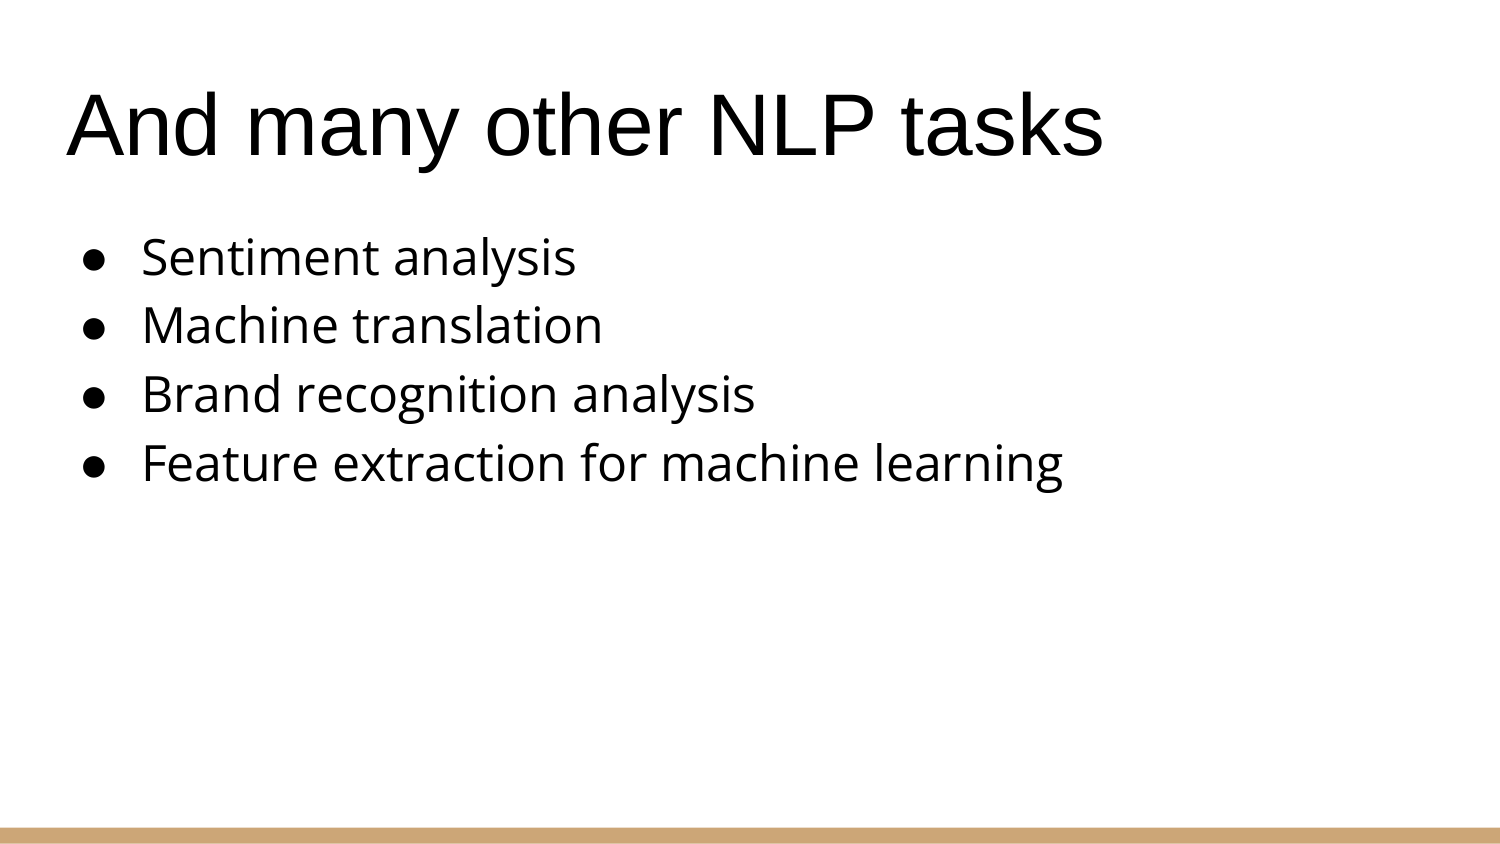

# And many other NLP tasks
Sentiment analysis
Machine translation
Brand recognition analysis
Feature extraction for machine learning